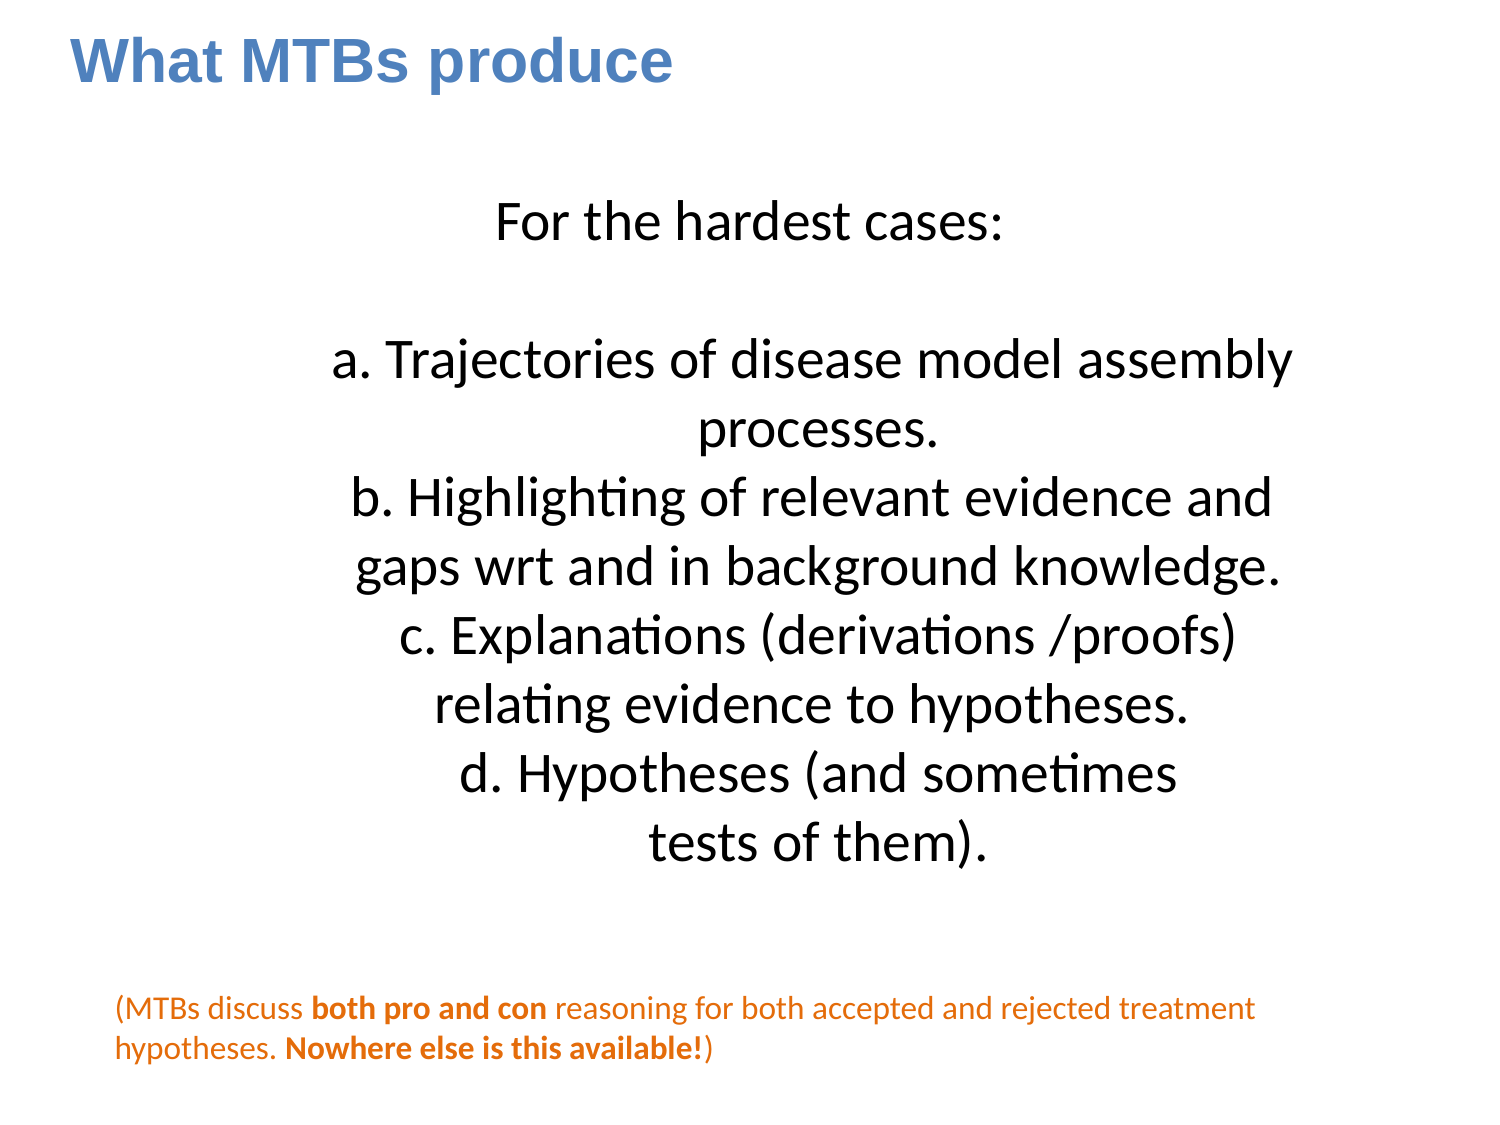

What MTBs produce
# For the hardest cases: a. Trajectories of disease model assembly processes. b. Highlighting of relevant evidence and gaps wrt and in background knowledge. c. Explanations (derivations /proofs) relating evidence to hypotheses. d. Hypotheses (and sometimes tests of them).
(MTBs discuss both pro and con reasoning for both accepted and rejected treatment hypotheses. Nowhere else is this available!)